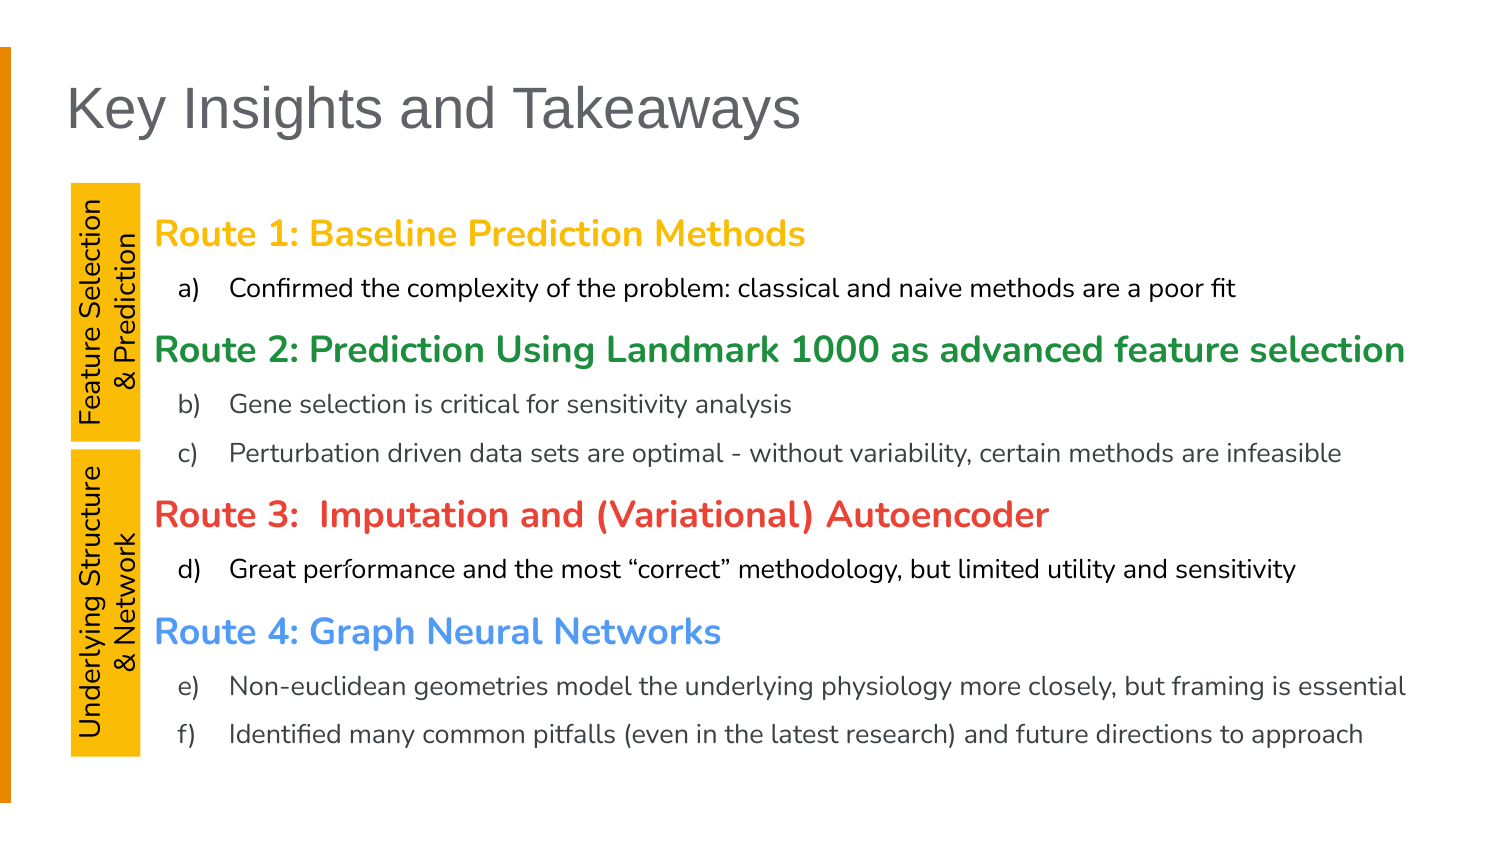

Key Insights and Takeaways
# Route 1: Baseline Prediction Methods
Confirmed the complexity of the problem: classical and naive methods are a poor fit
Route 2: Prediction Using Landmark 1000 as advanced feature selection
Gene selection is critical for sensitivity analysis
Perturbation driven data sets are optimal - without variability, certain methods are infeasible
Route 3:  Imputation and (Variational) Autoencoder
Great performance and the most “correct” methodology, but limited utility and sensitivity
Route 4: Graph Neural Networks
Non-euclidean geometries model the underlying physiology more closely, but framing is essential
Identified many common pitfalls (even in the latest research) and future directions to approach
Feature Selection & Prediction

Underlying Structure & Network